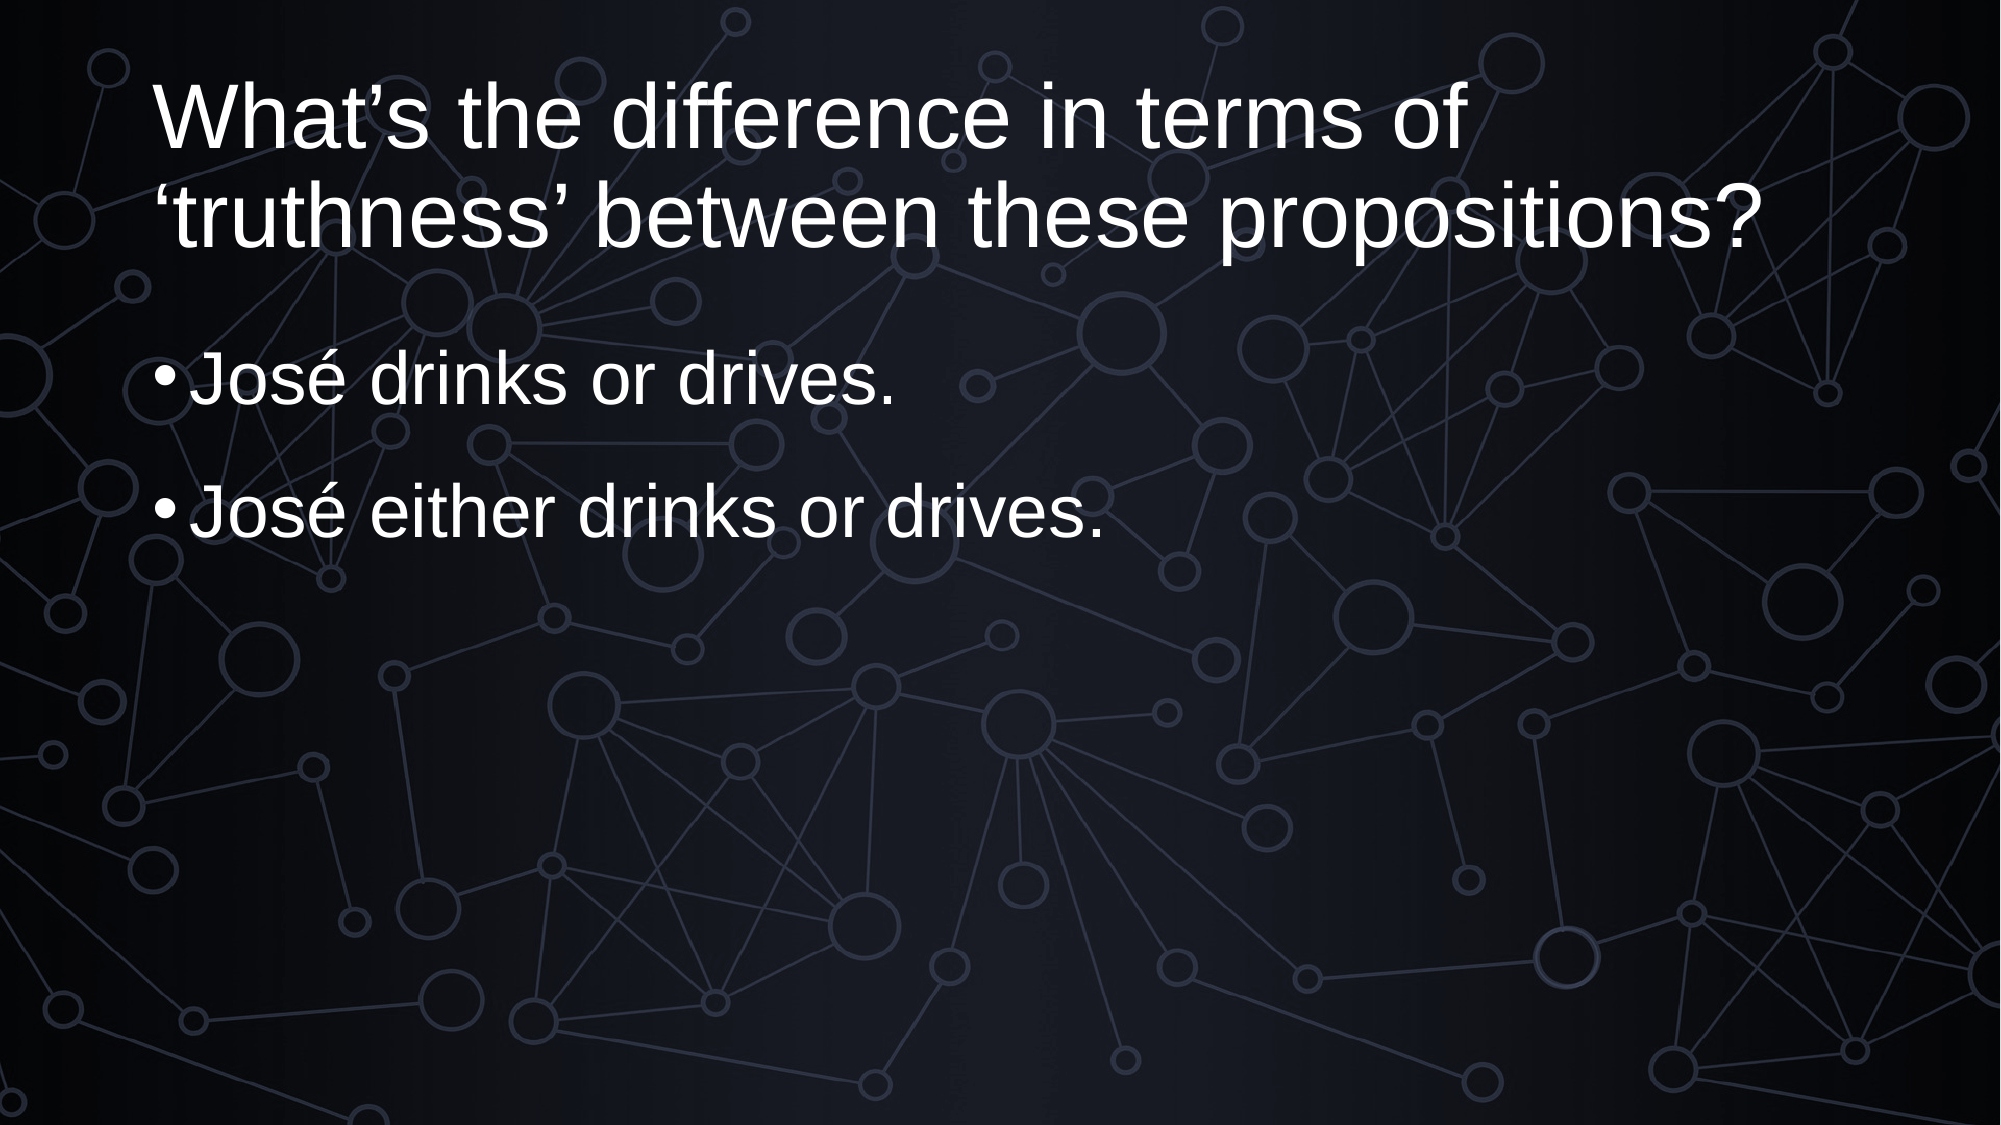

# What’s the difference in terms of ‘truthness’ between these propositions?
José drinks or drives.
José either drinks or drives.